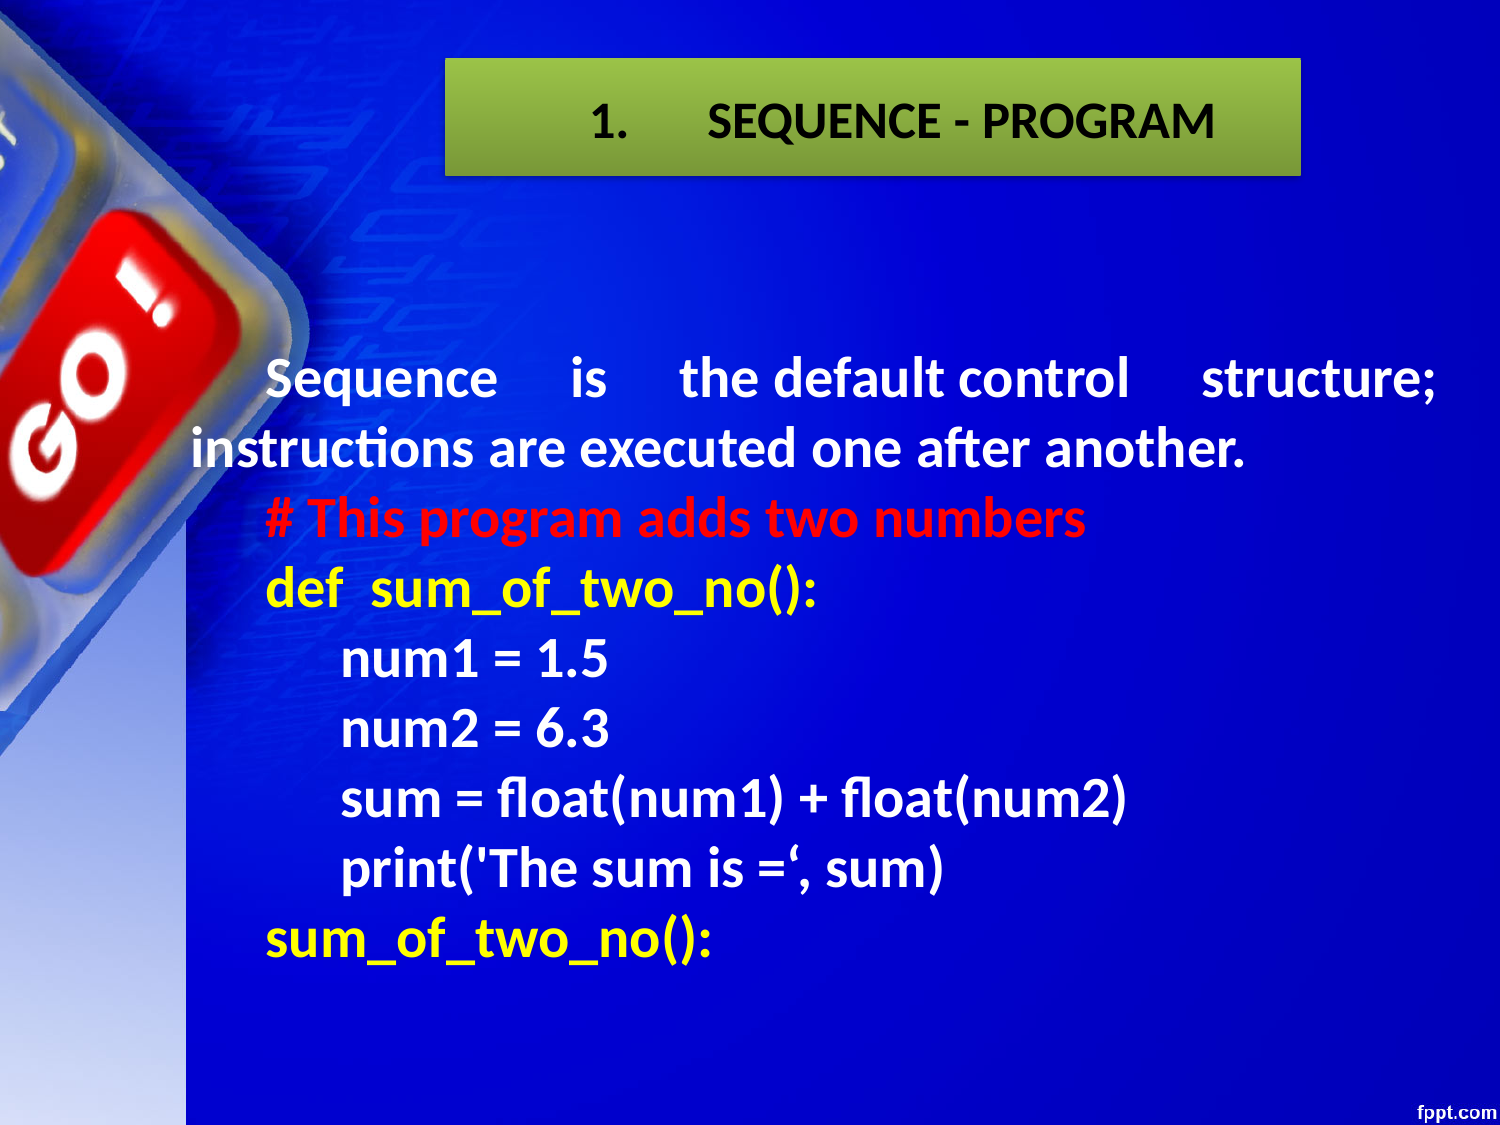

1.	SEQUENCE - PROGRAM
Sequence is the default control structure; instructions are executed one after another.
# This program adds two numbers
def  sum_of_two_no():
	num1 = 1.5
	num2 = 6.3
	sum = float(num1) + float(num2)
	print('The sum is =‘, sum)
sum_of_two_no():